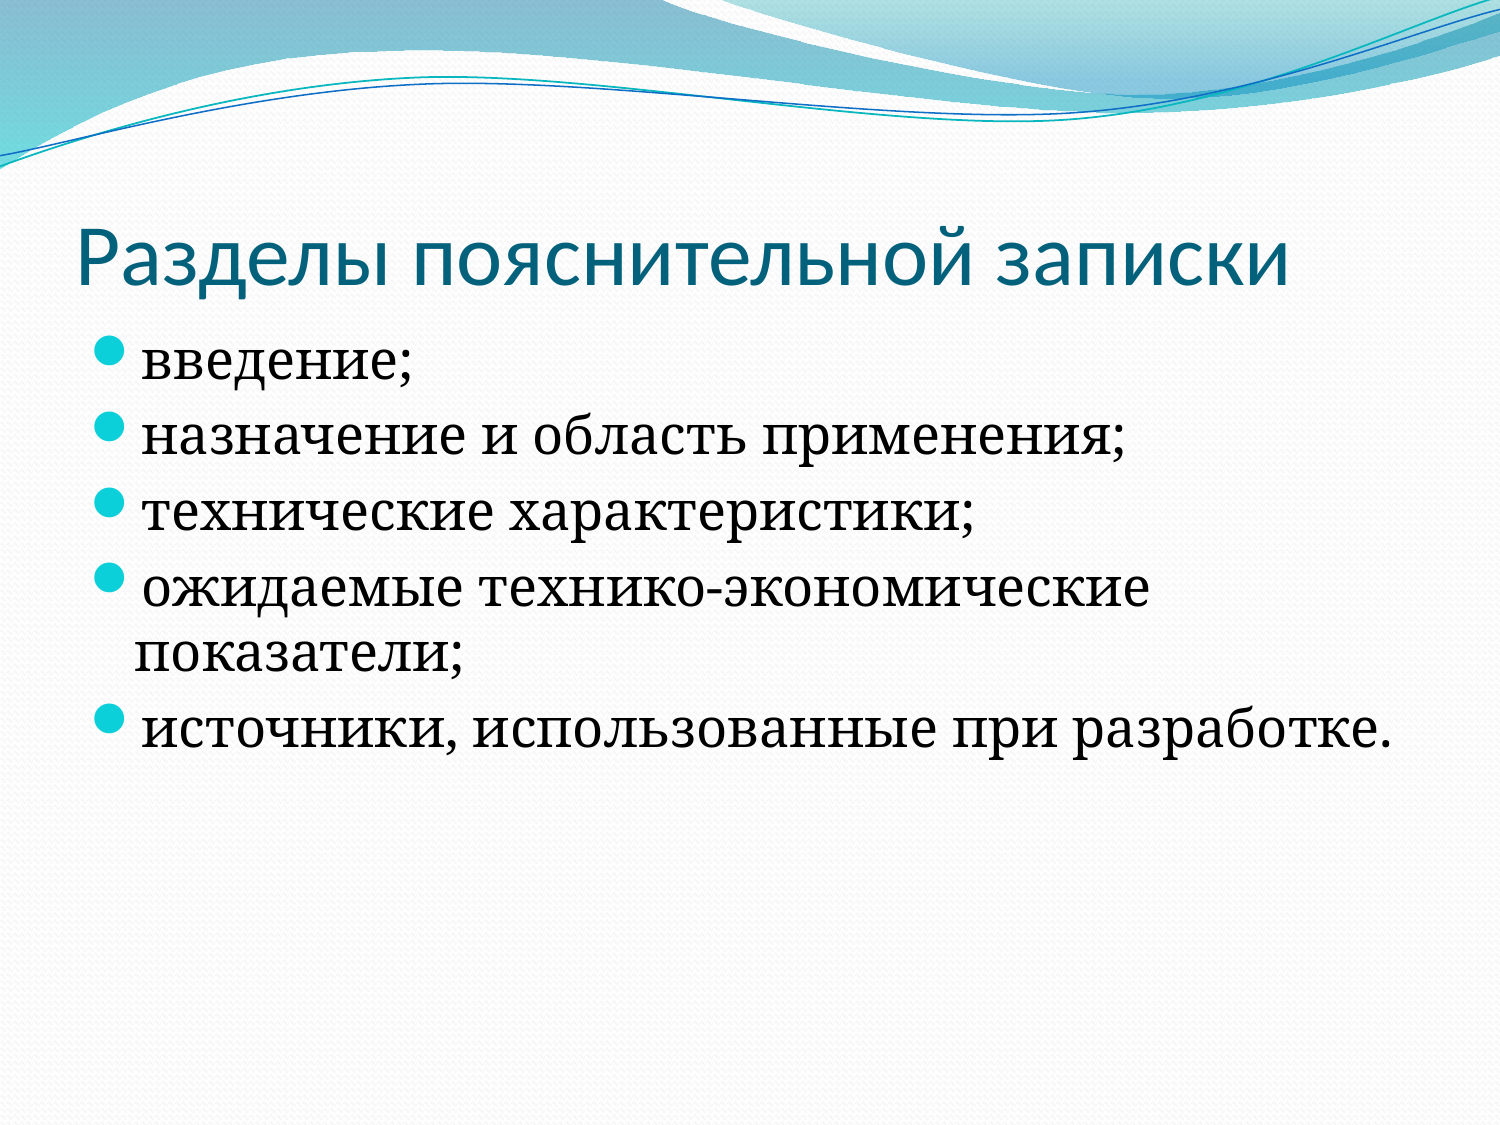

# Разделы пояснительной записки
введение;
назначение и область применения;
технические характеристики;
ожидаемые технико-экономические показатели;
источники, использованные при разработке.